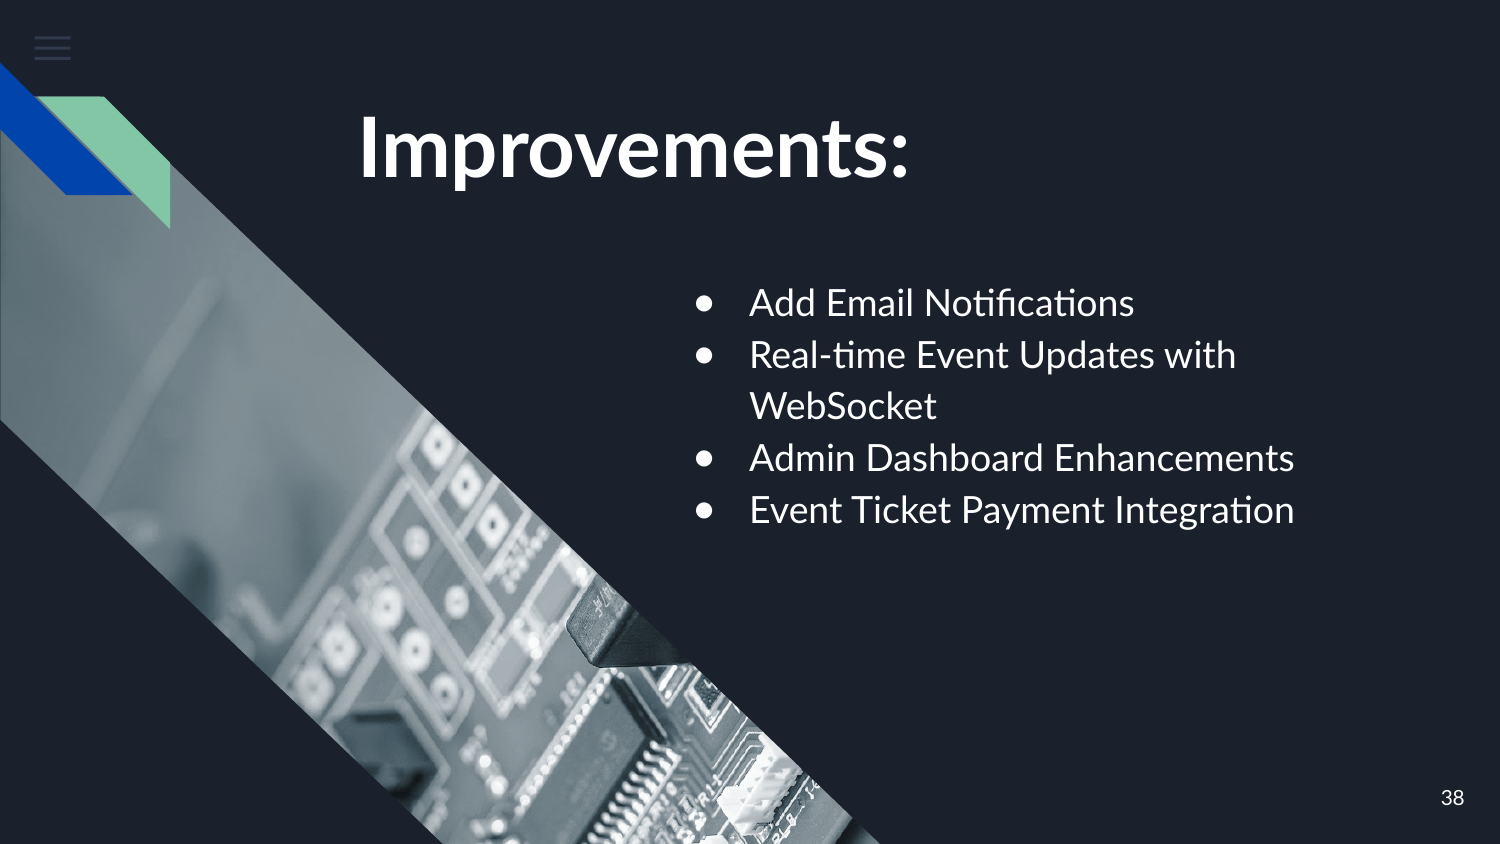

Improvements:
Add Email Notifications
Real-time Event Updates with WebSocket
Admin Dashboard Enhancements
Event Ticket Payment Integration

38